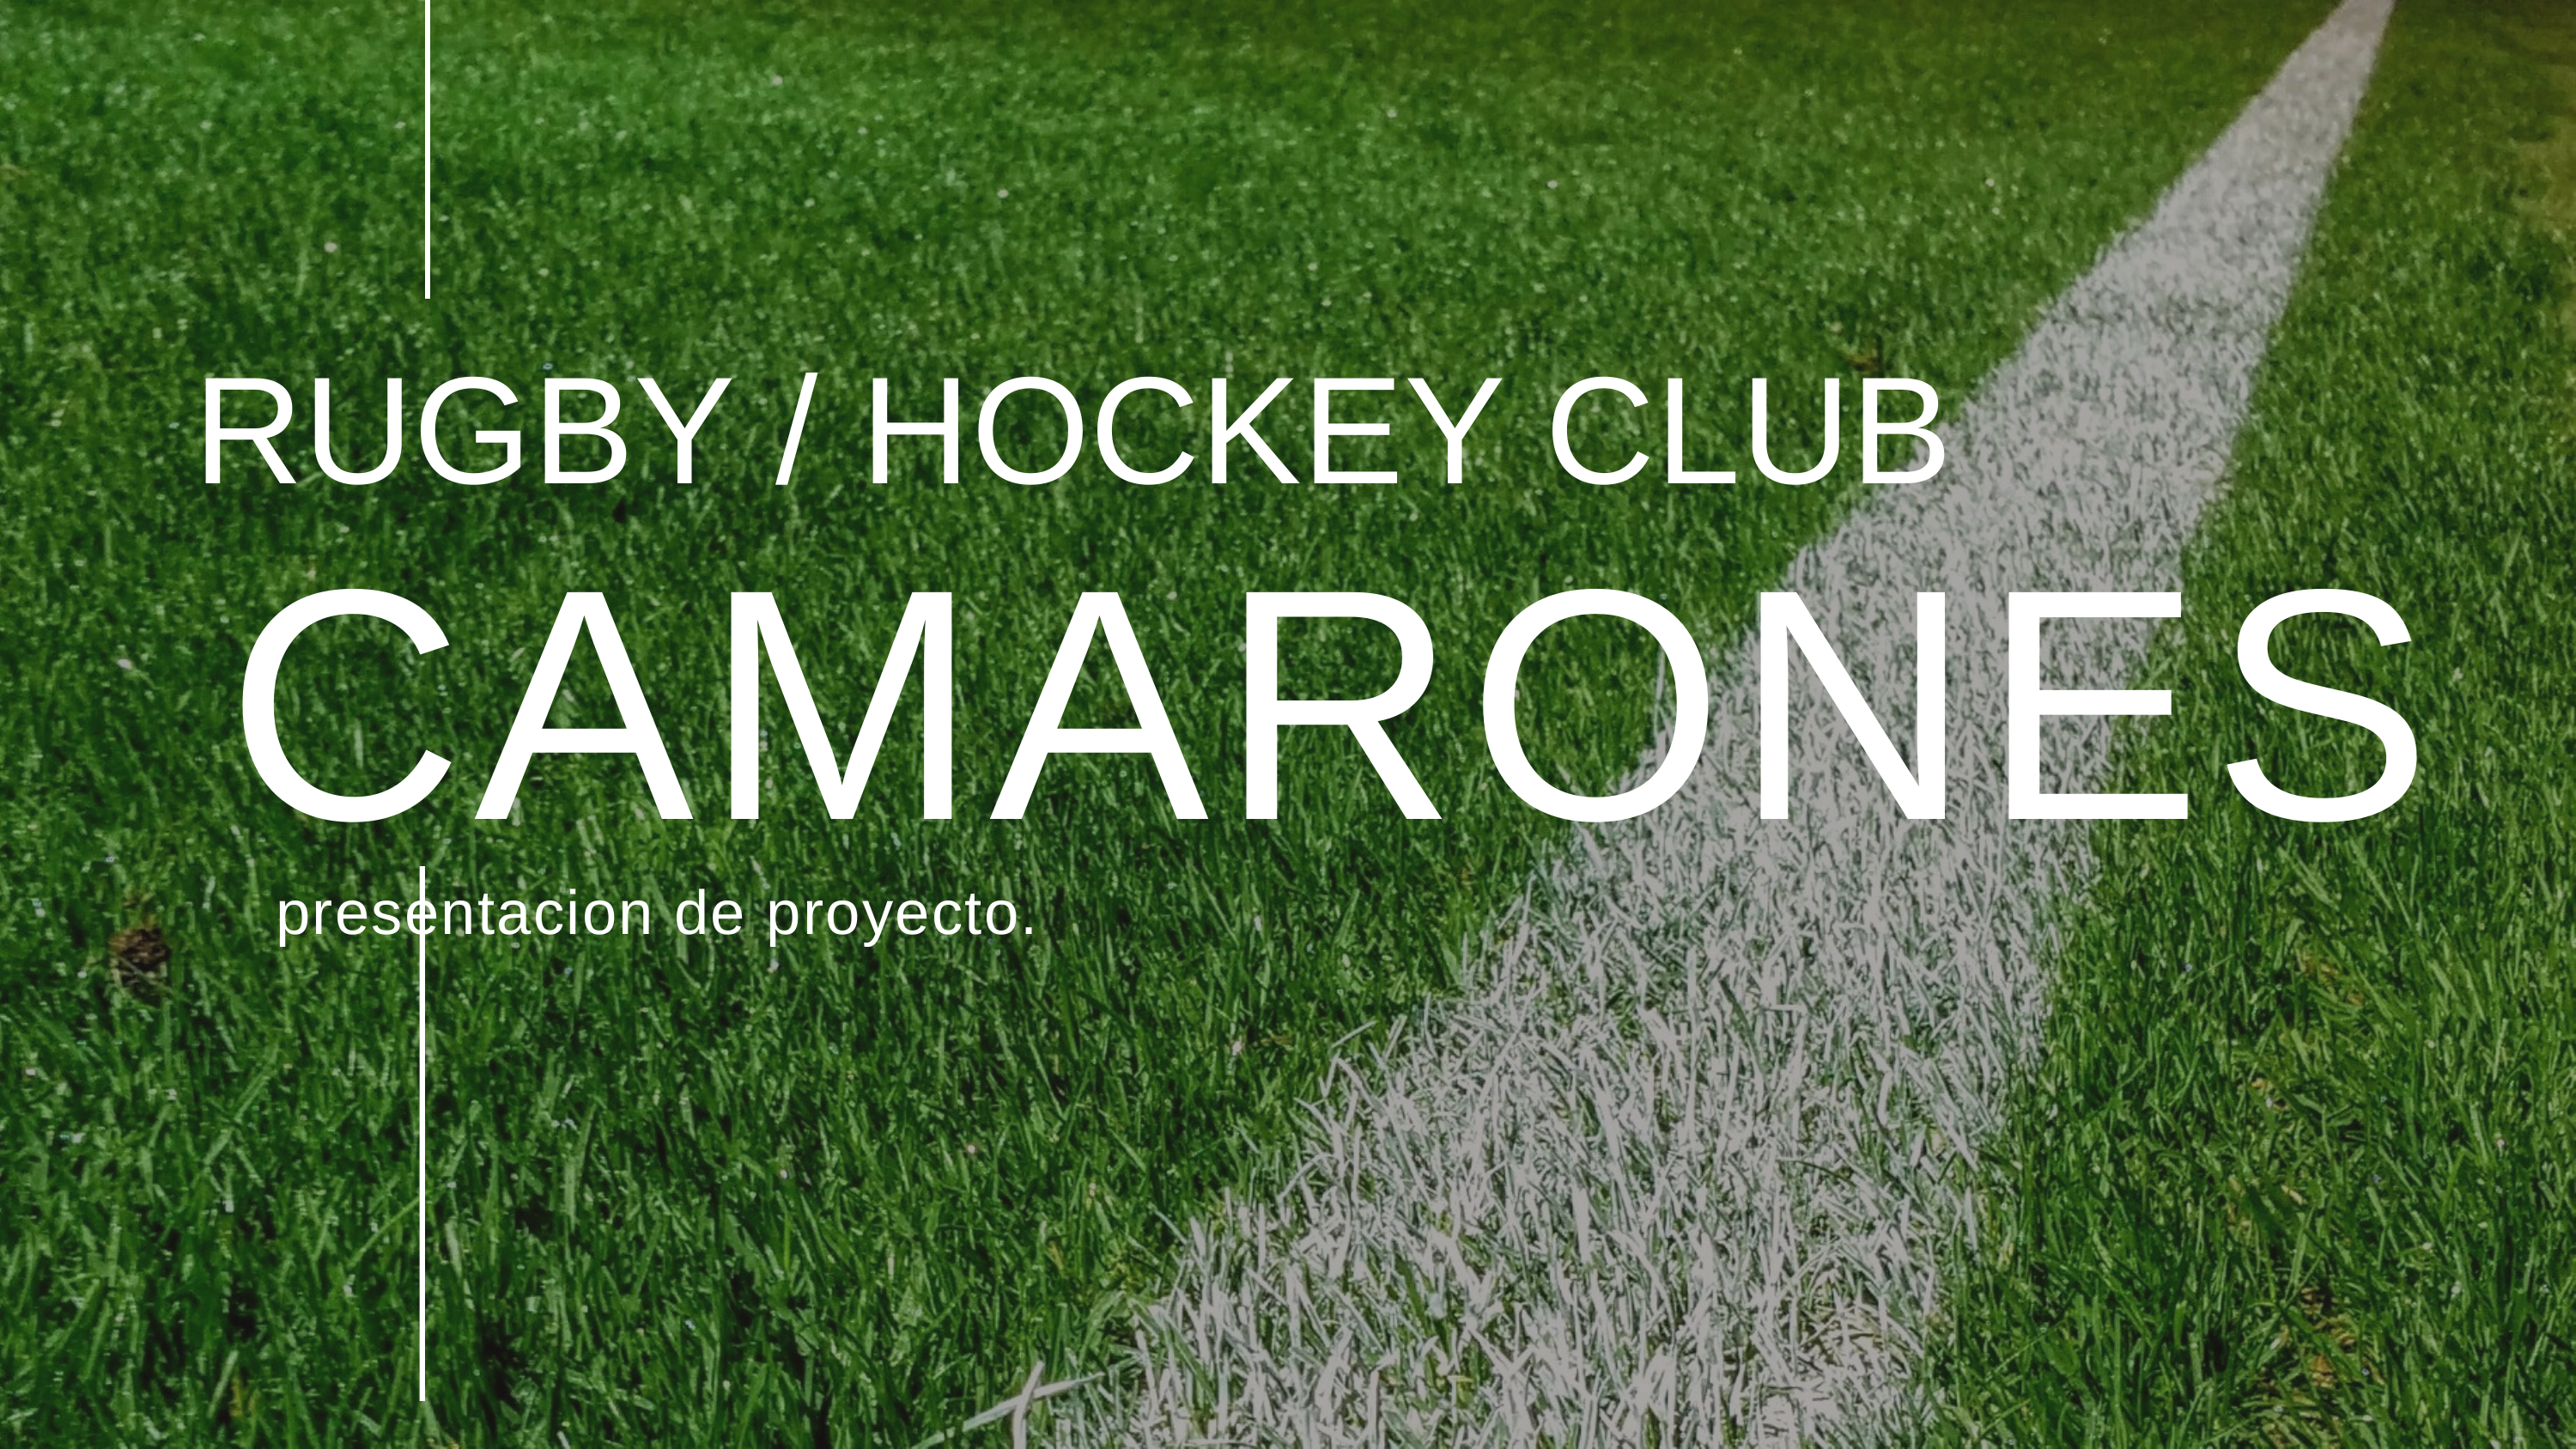

RUGBY / HOCKEY CLUB
CAMARONES
presentacion de proyecto.